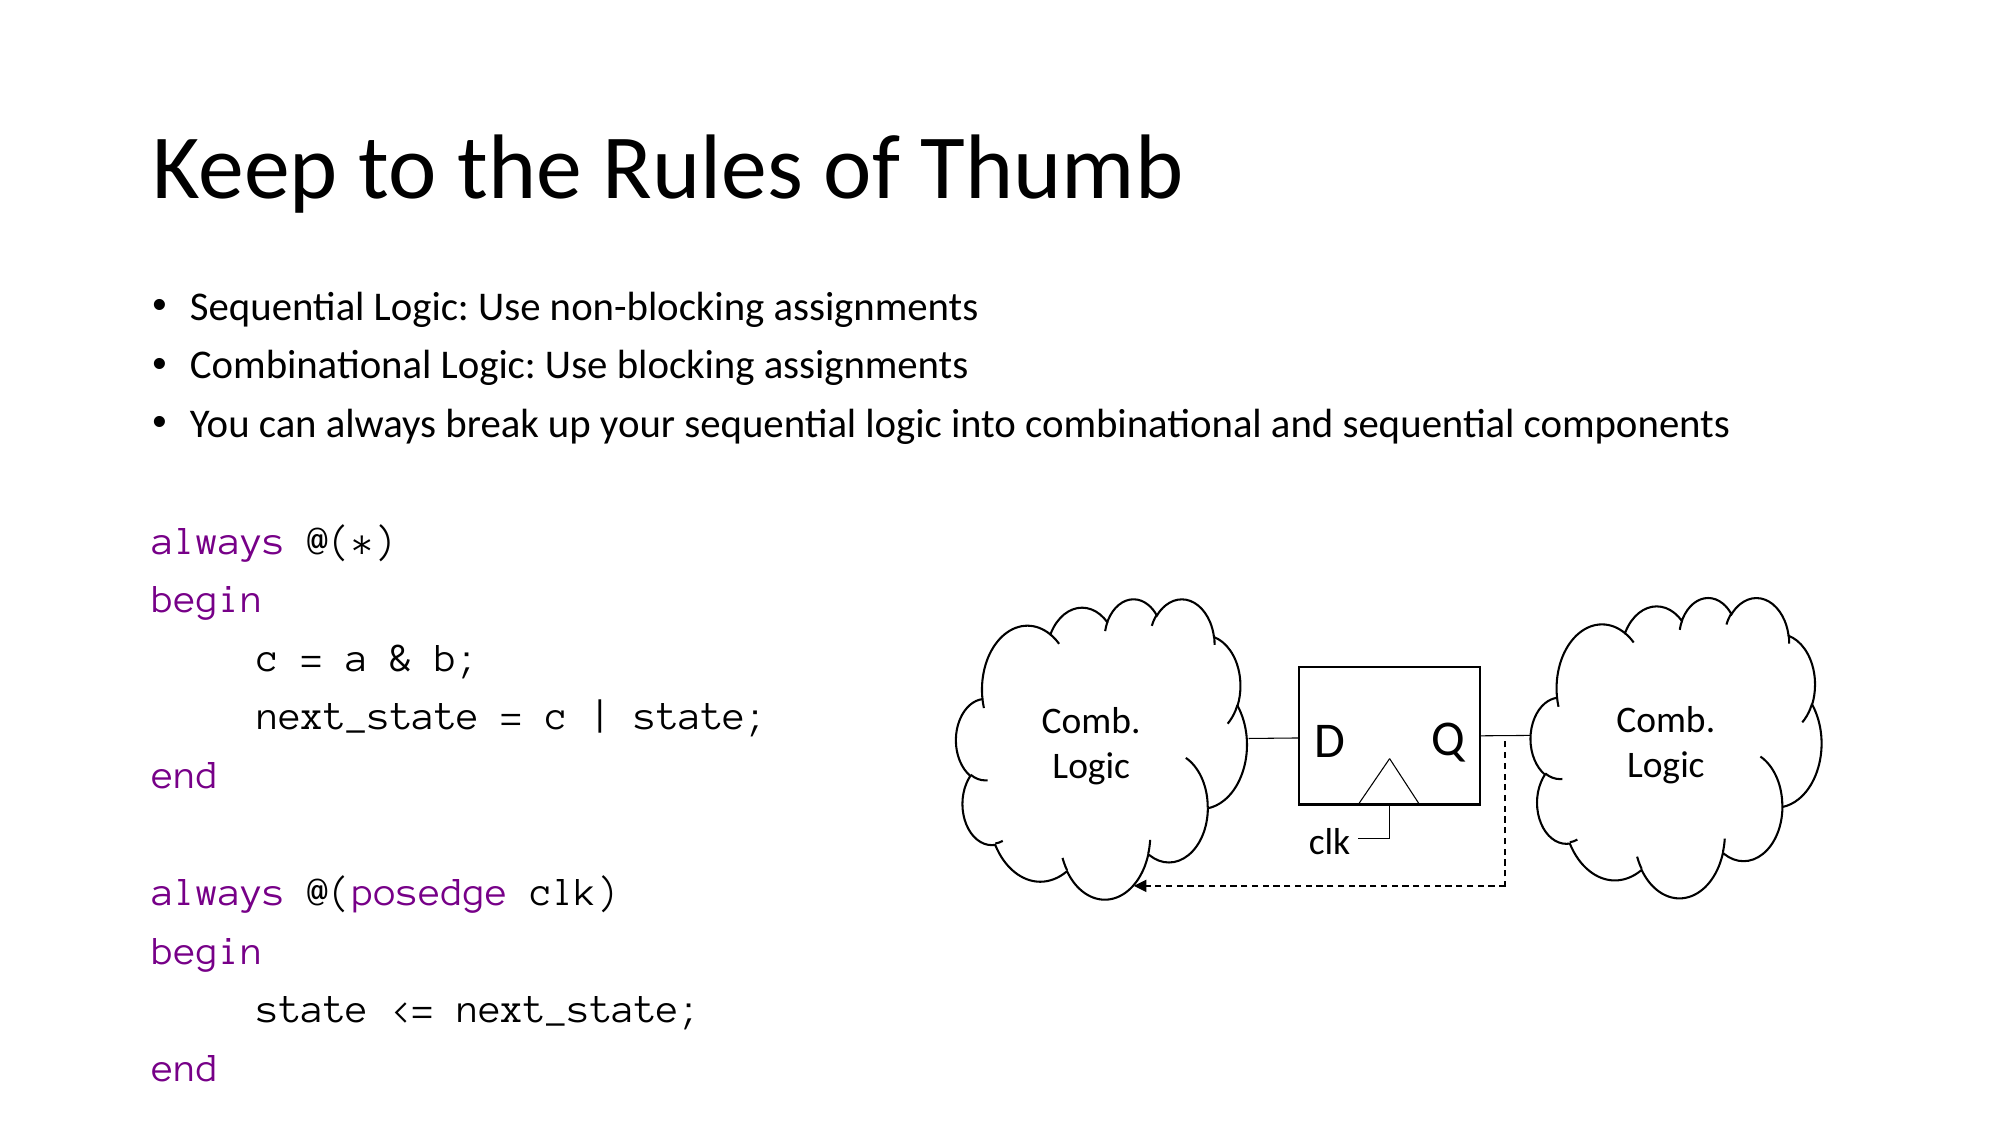

# Keep to the Rules of Thumb
Sequential Logic: Use non-blocking assignments
Combinational Logic: Use blocking assignments
You can always break up your sequential logic into combinational and sequential components

always @(*)
begin
	c = a & b;
	next_state = c | state;
end

always @(posedge clk)
begin
	state <= next_state;
end
Comb.
Logic
Comb.
Logic

Q
D
clk